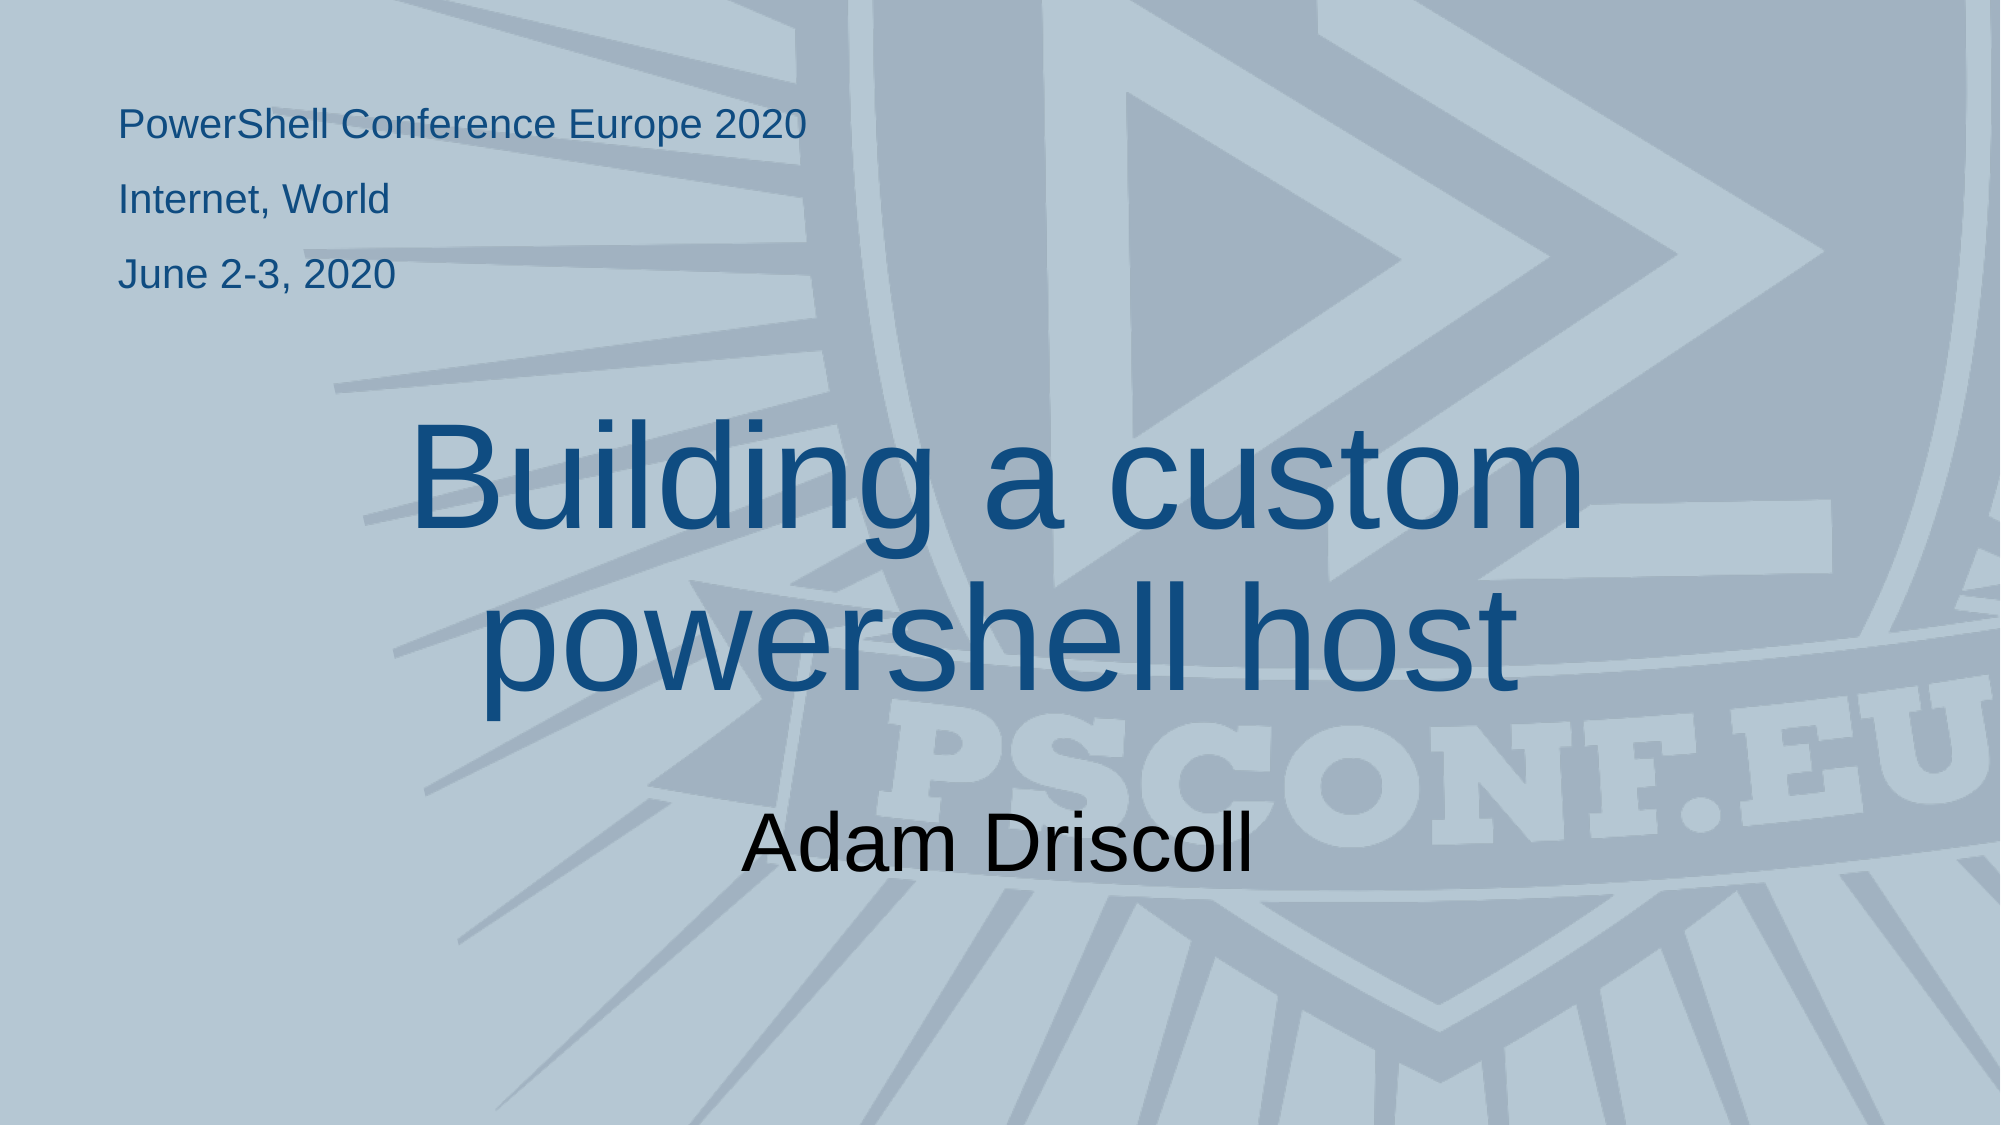

# Building a custom powershell host
Adam Driscoll